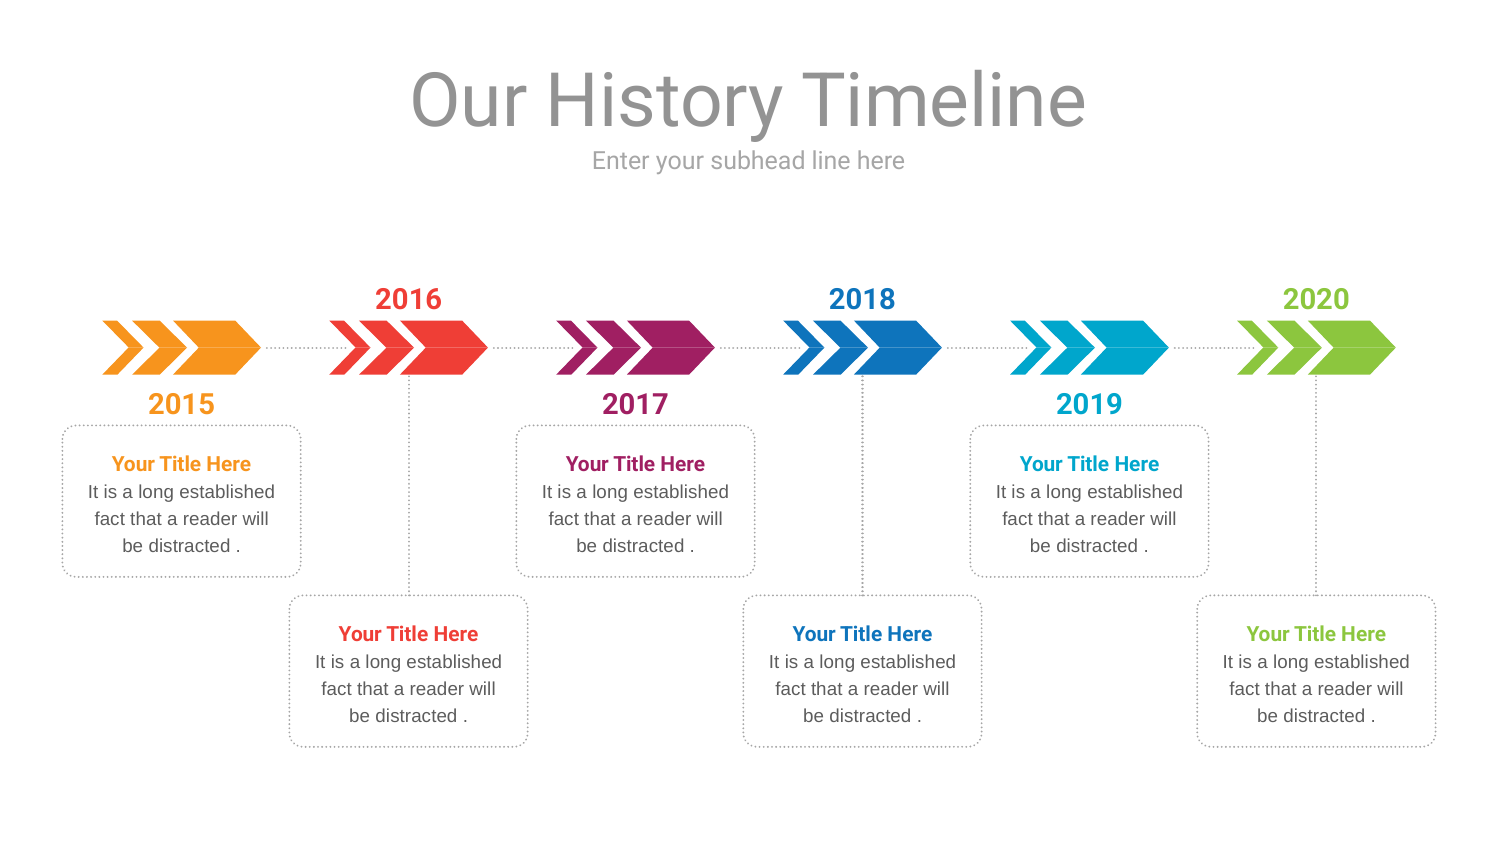

# Our History Timeline
Enter your subhead line here
2016
2018
2020

2015
2017
2019

Your Title Here
It is a long established fact that a reader will be distracted .
Your Title Here
It is a long established fact that a reader will be distracted .
Your Title Here
It is a long established fact that a reader will be distracted .

Your Title Here
It is a long established fact that a reader will be distracted .
Your Title Here
It is a long established fact that a reader will be distracted .
Your Title Here
It is a long established fact that a reader will be distracted .